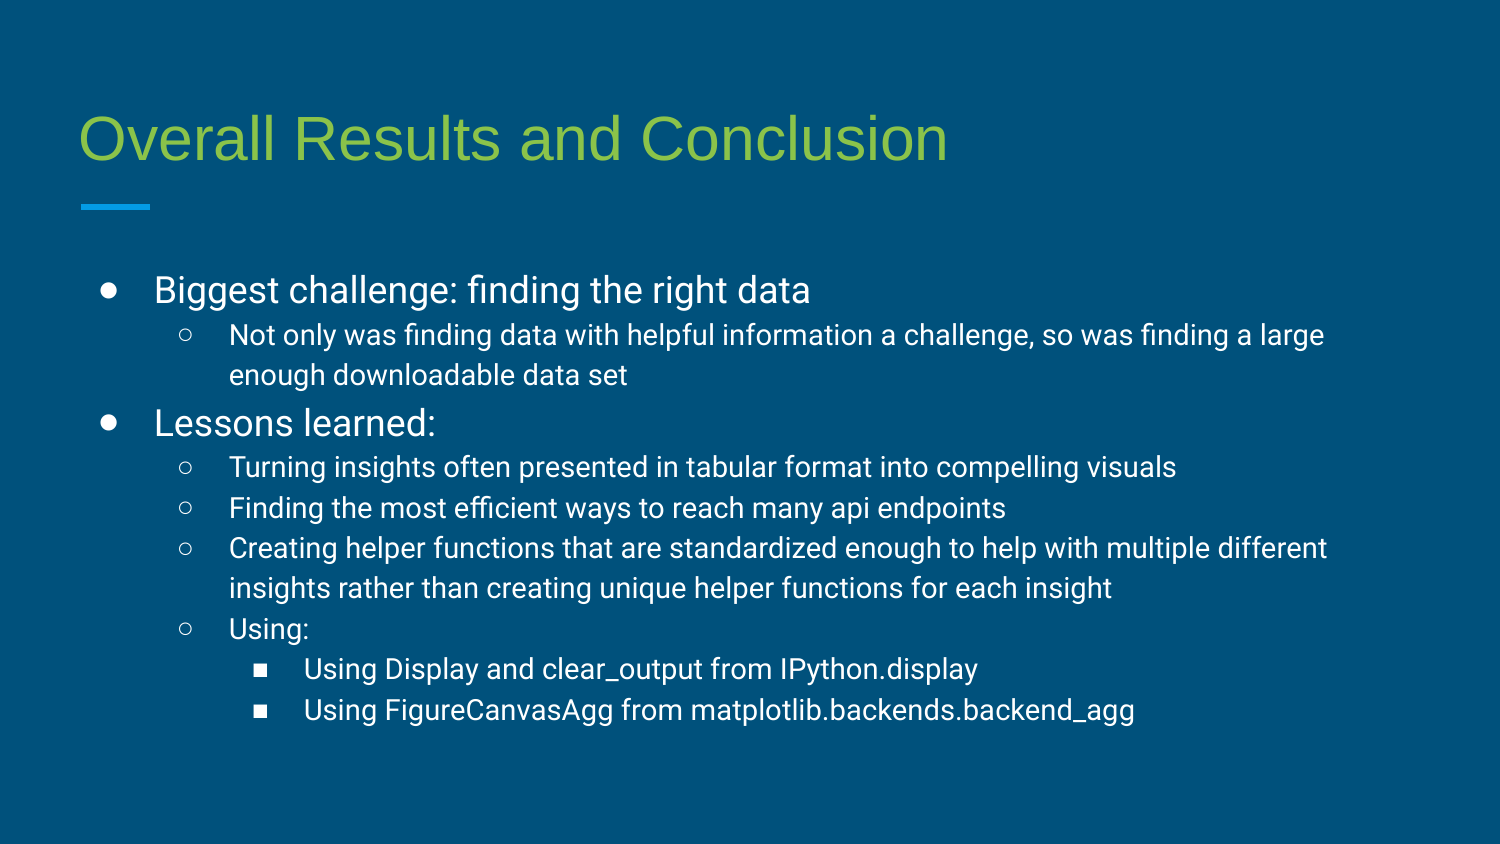

# Overall Results and Conclusion
Biggest challenge: finding the right data
Not only was finding data with helpful information a challenge, so was finding a large enough downloadable data set
Lessons learned:
Turning insights often presented in tabular format into compelling visuals
Finding the most efficient ways to reach many api endpoints
Creating helper functions that are standardized enough to help with multiple different insights rather than creating unique helper functions for each insight
Using:
Using Display and clear_output from IPython.display
Using FigureCanvasAgg from matplotlib.backends.backend_agg